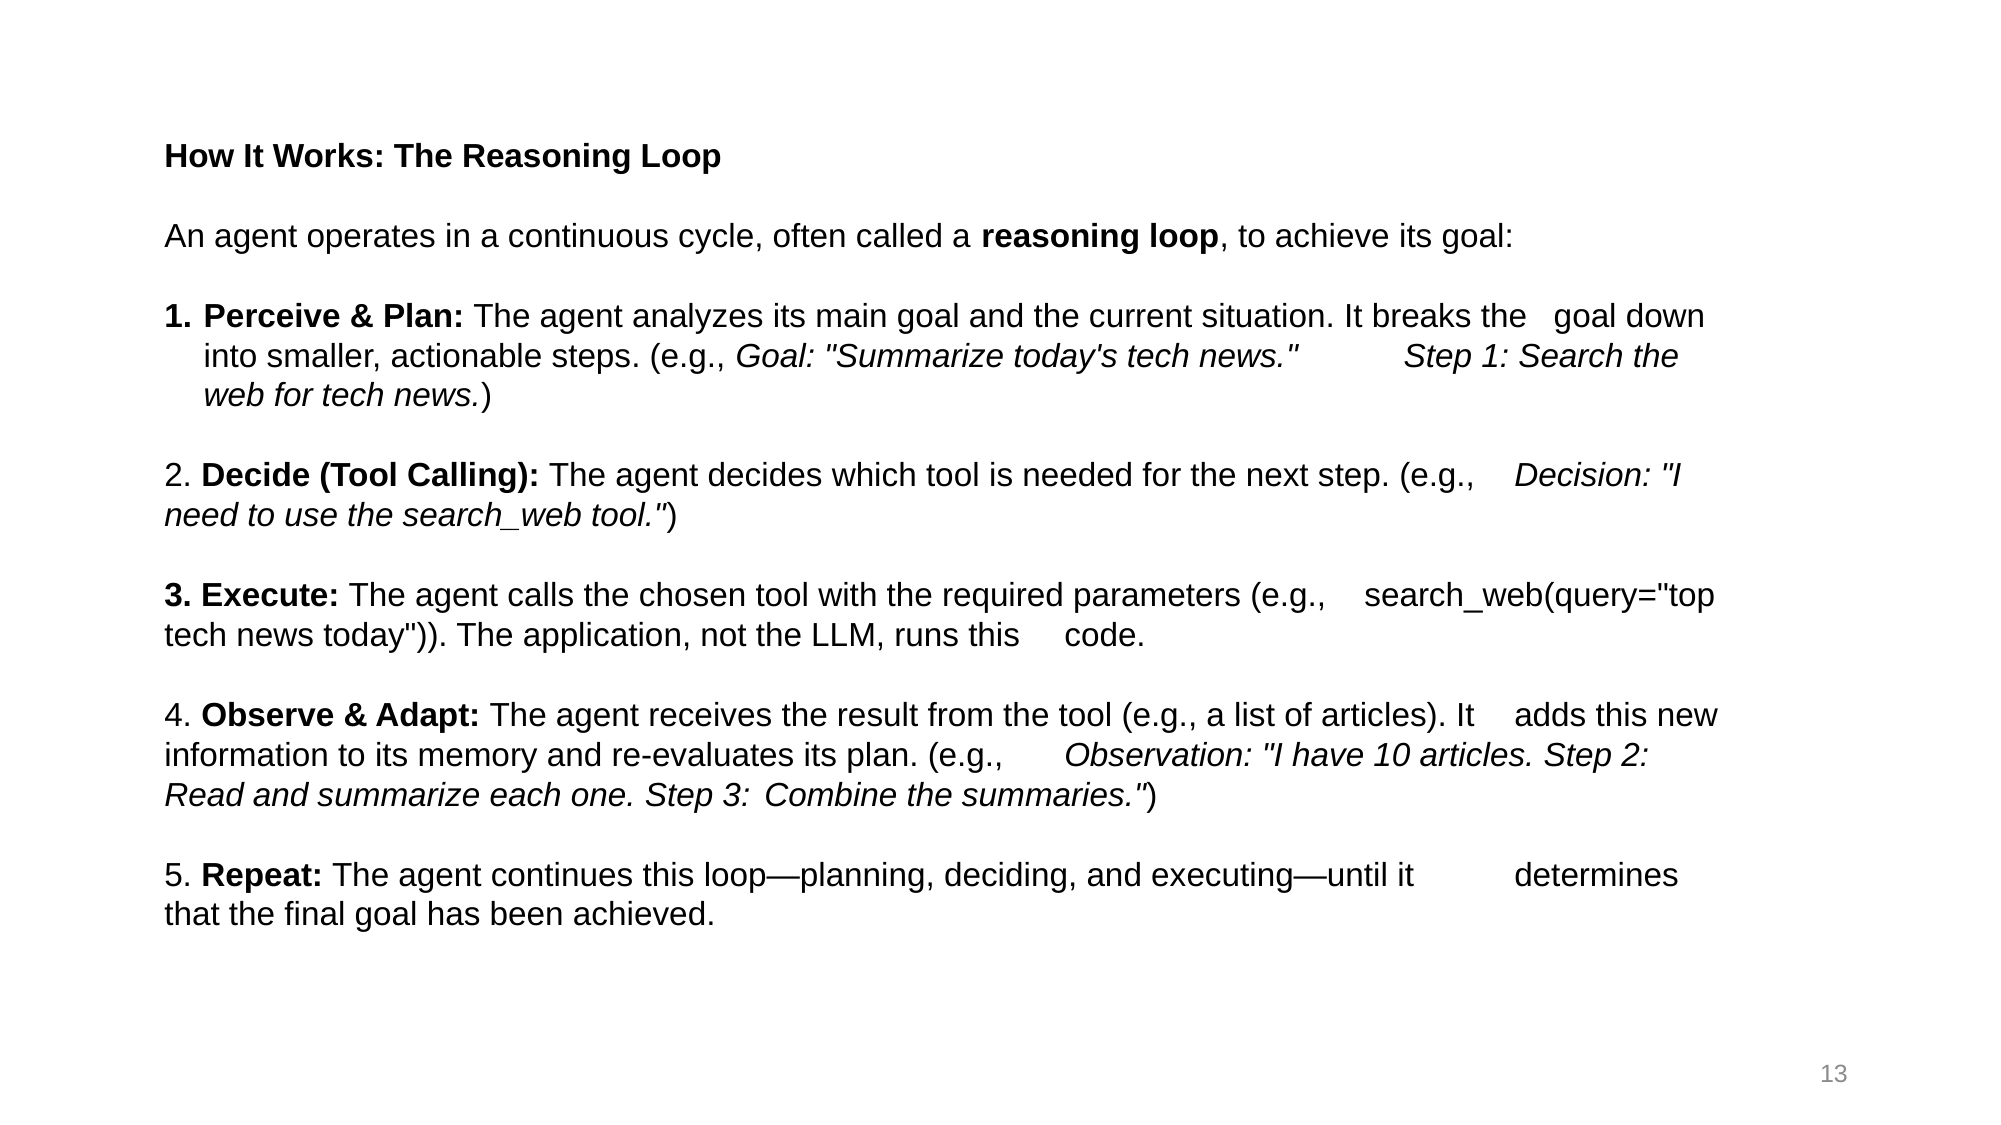

How It Works: The Reasoning Loop

An agent operates in a continuous cycle, often called a reasoning loop, to achieve its goal:

Perceive & Plan: The agent analyzes its main goal and the current situation. It breaks the 	goal down into smaller, actionable steps. (e.g., Goal: "Summarize today's tech news." 	Step 1: Search the web for tech news.)

2. Decide (Tool Calling): The agent decides which tool is needed for the next step. (e.g.,  	Decision: "I need to use the search_web tool.")

3. Execute: The agent calls the chosen tool with the required parameters (e.g., 	search_web(query="top tech news today")). The application, not the LLM, runs this 	code.

4. Observe & Adapt: The agent receives the result from the tool (e.g., a list of articles). It 	adds this new information to its memory and re-evaluates its plan. (e.g., 	Observation: "I have 10 articles. Step 2: Read and summarize each one. Step 3: 	Combine the summaries.")

5. Repeat: The agent continues this loop—planning, deciding, and executing—until it 	determines that the final goal has been achieved.
13